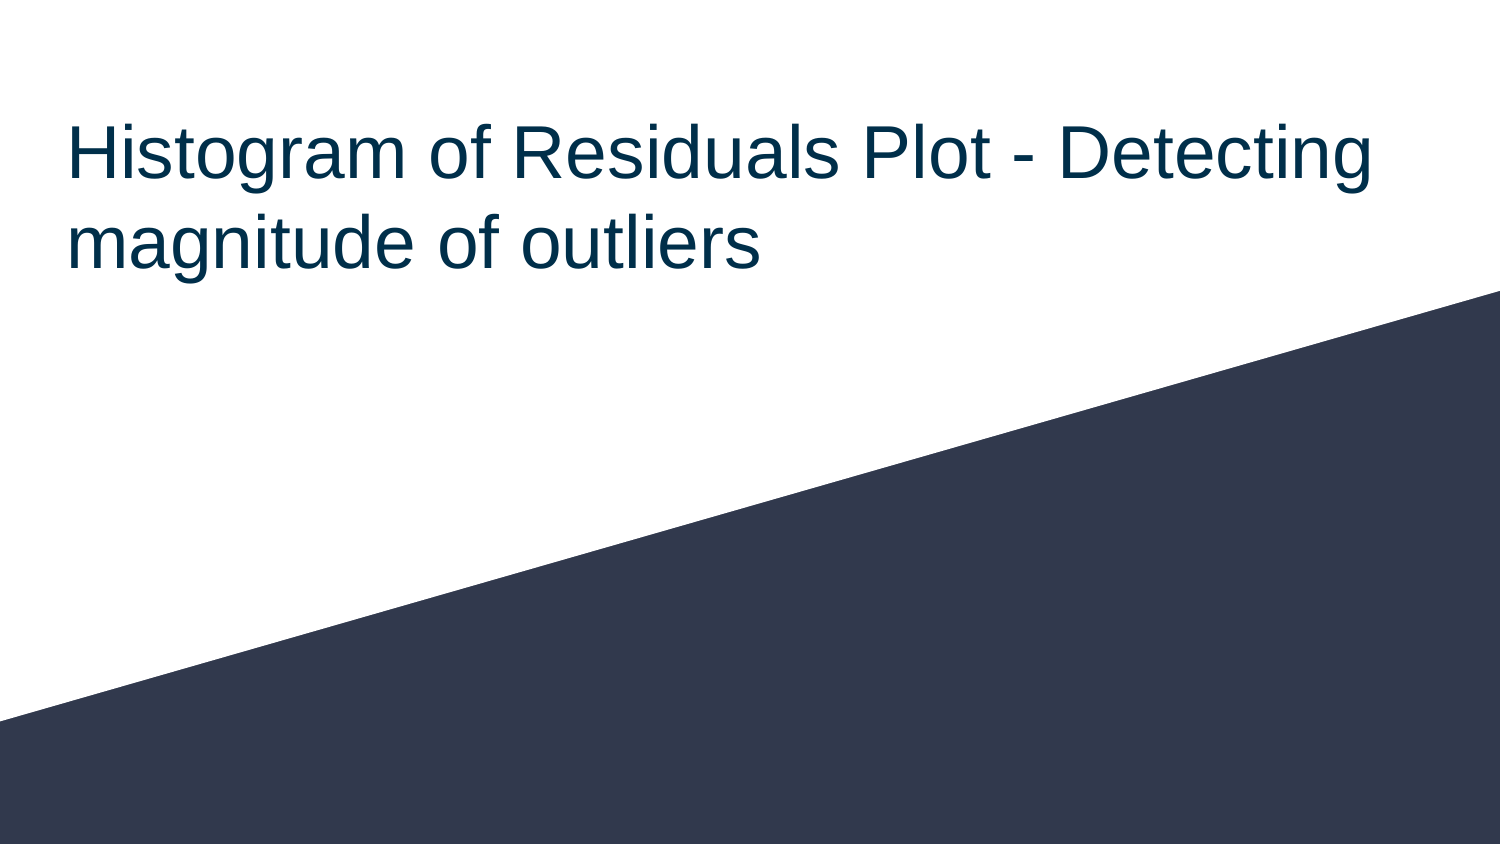

# Histogram of Residuals Plot - Detecting magnitude of outliers